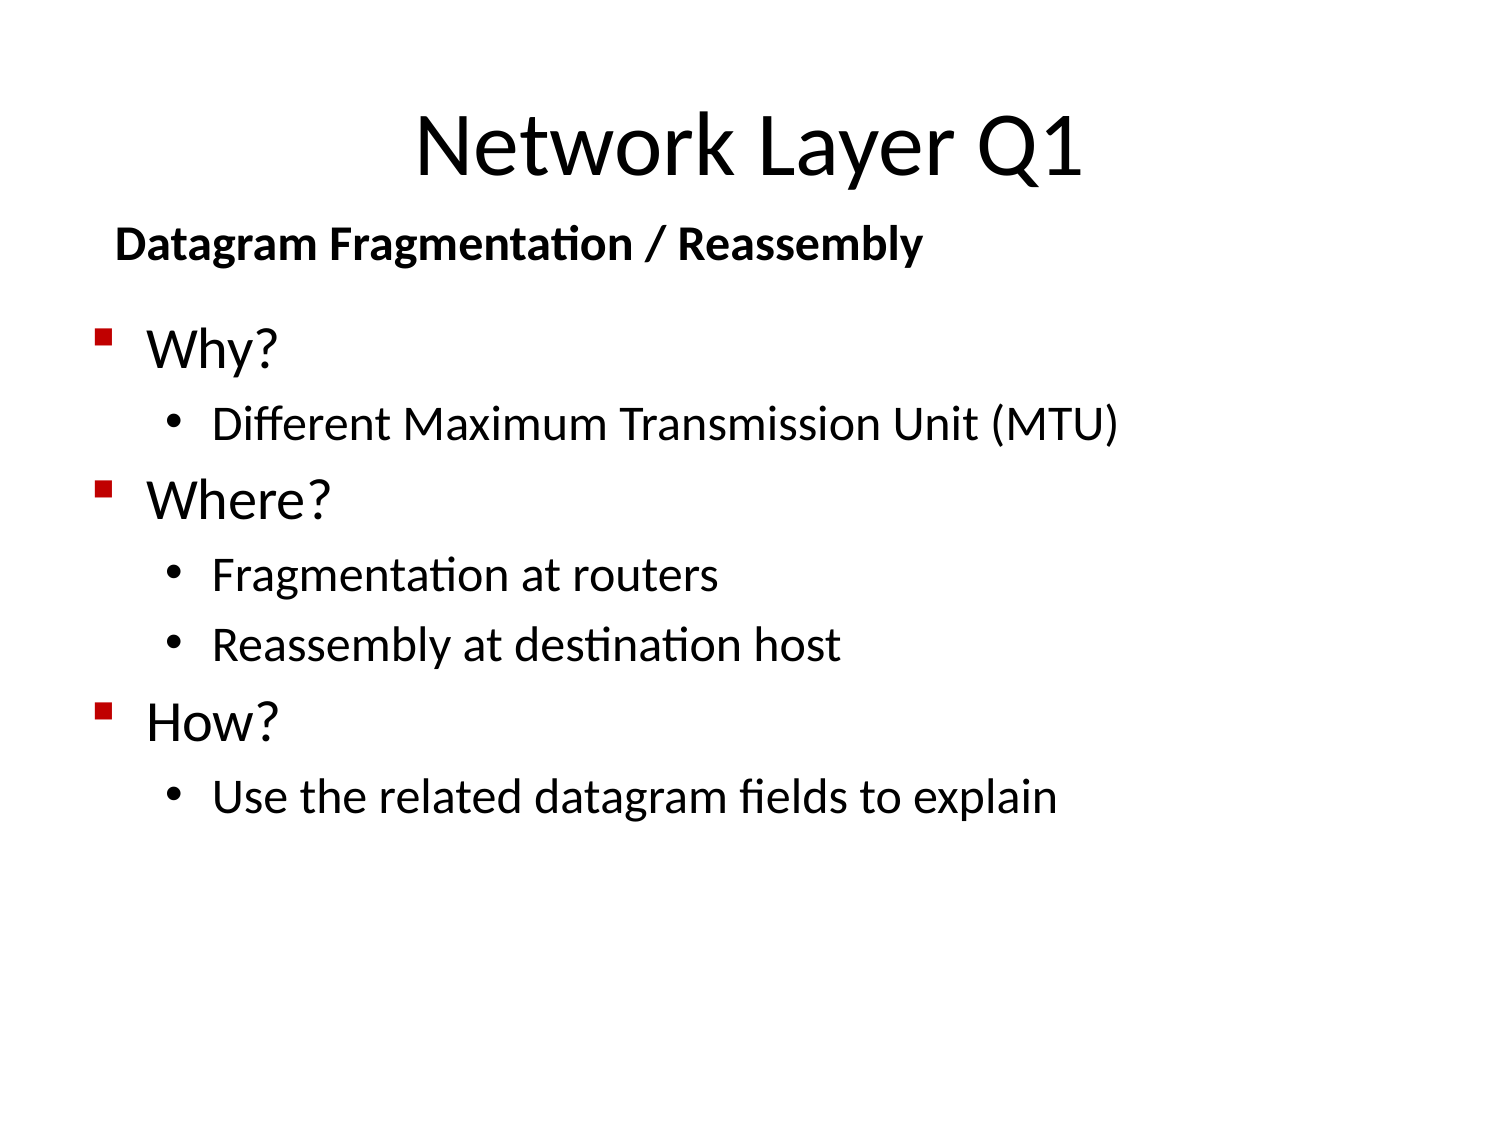

# Network Layer Q1
Datagram Fragmentation / Reassembly
Why?
Different Maximum Transmission Unit (MTU)
Where?
Fragmentation at routers
Reassembly at destination host
How?
Use the related datagram fields to explain